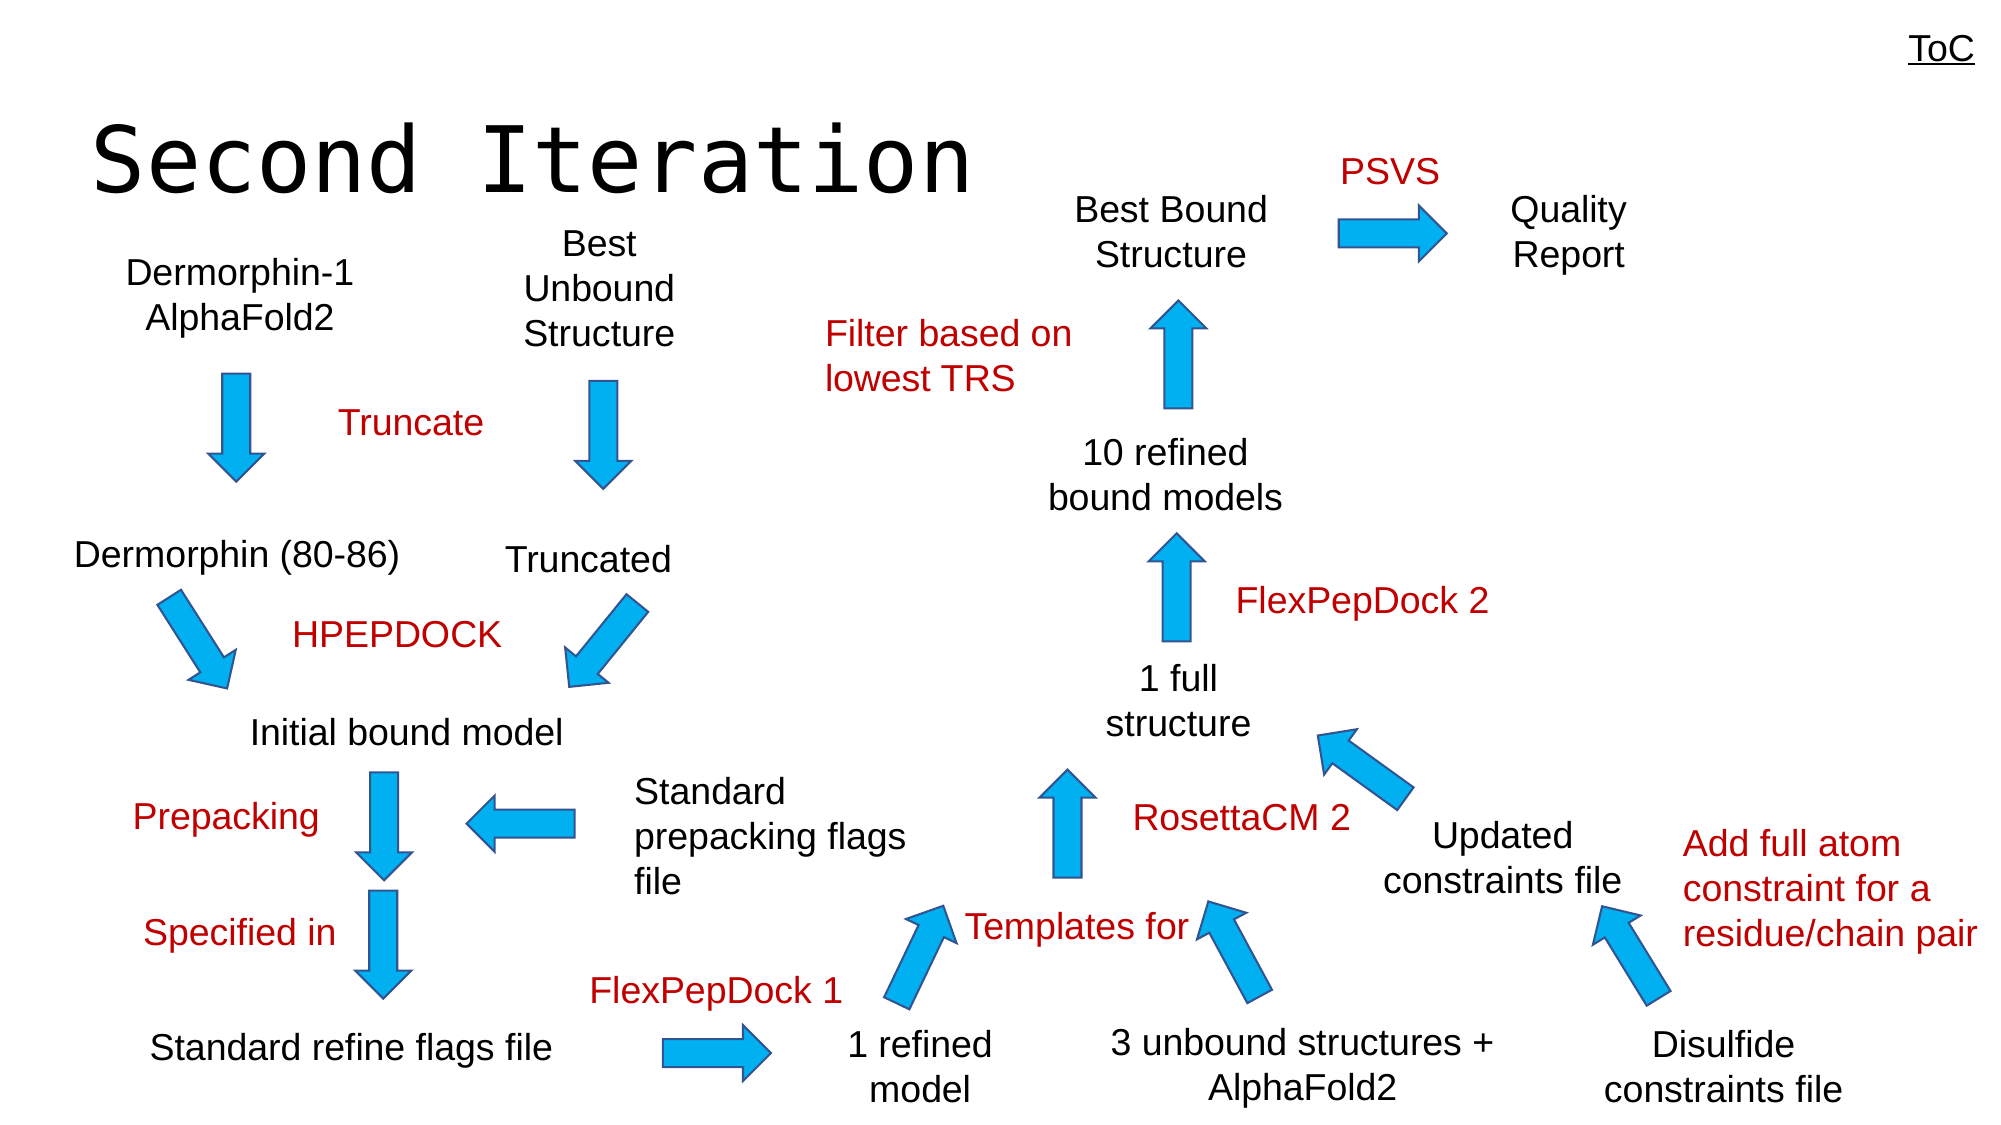

ToC
# Second Iteration
PSVS
Best Bound Structure
Quality Report

Best Unbound Structure
Dermorphin-1 AlphaFold2

Filter based on lowest TRS

Truncate

10 refined bound models
Dermorphin (80-86)
Truncated

FlexPepDock 2
HPEPDOCK

1 full structure
Initial bound model

Standard prepacking flags file
Prepacking
RosettaCM 2

Updated constraints file
Add full atom constraint for a residue/chain pair
Templates for
Specified in

FlexPepDock 1
3 unbound structures + AlphaFold2
Disulfide constraints file
1 refined model
Standard refine flags file